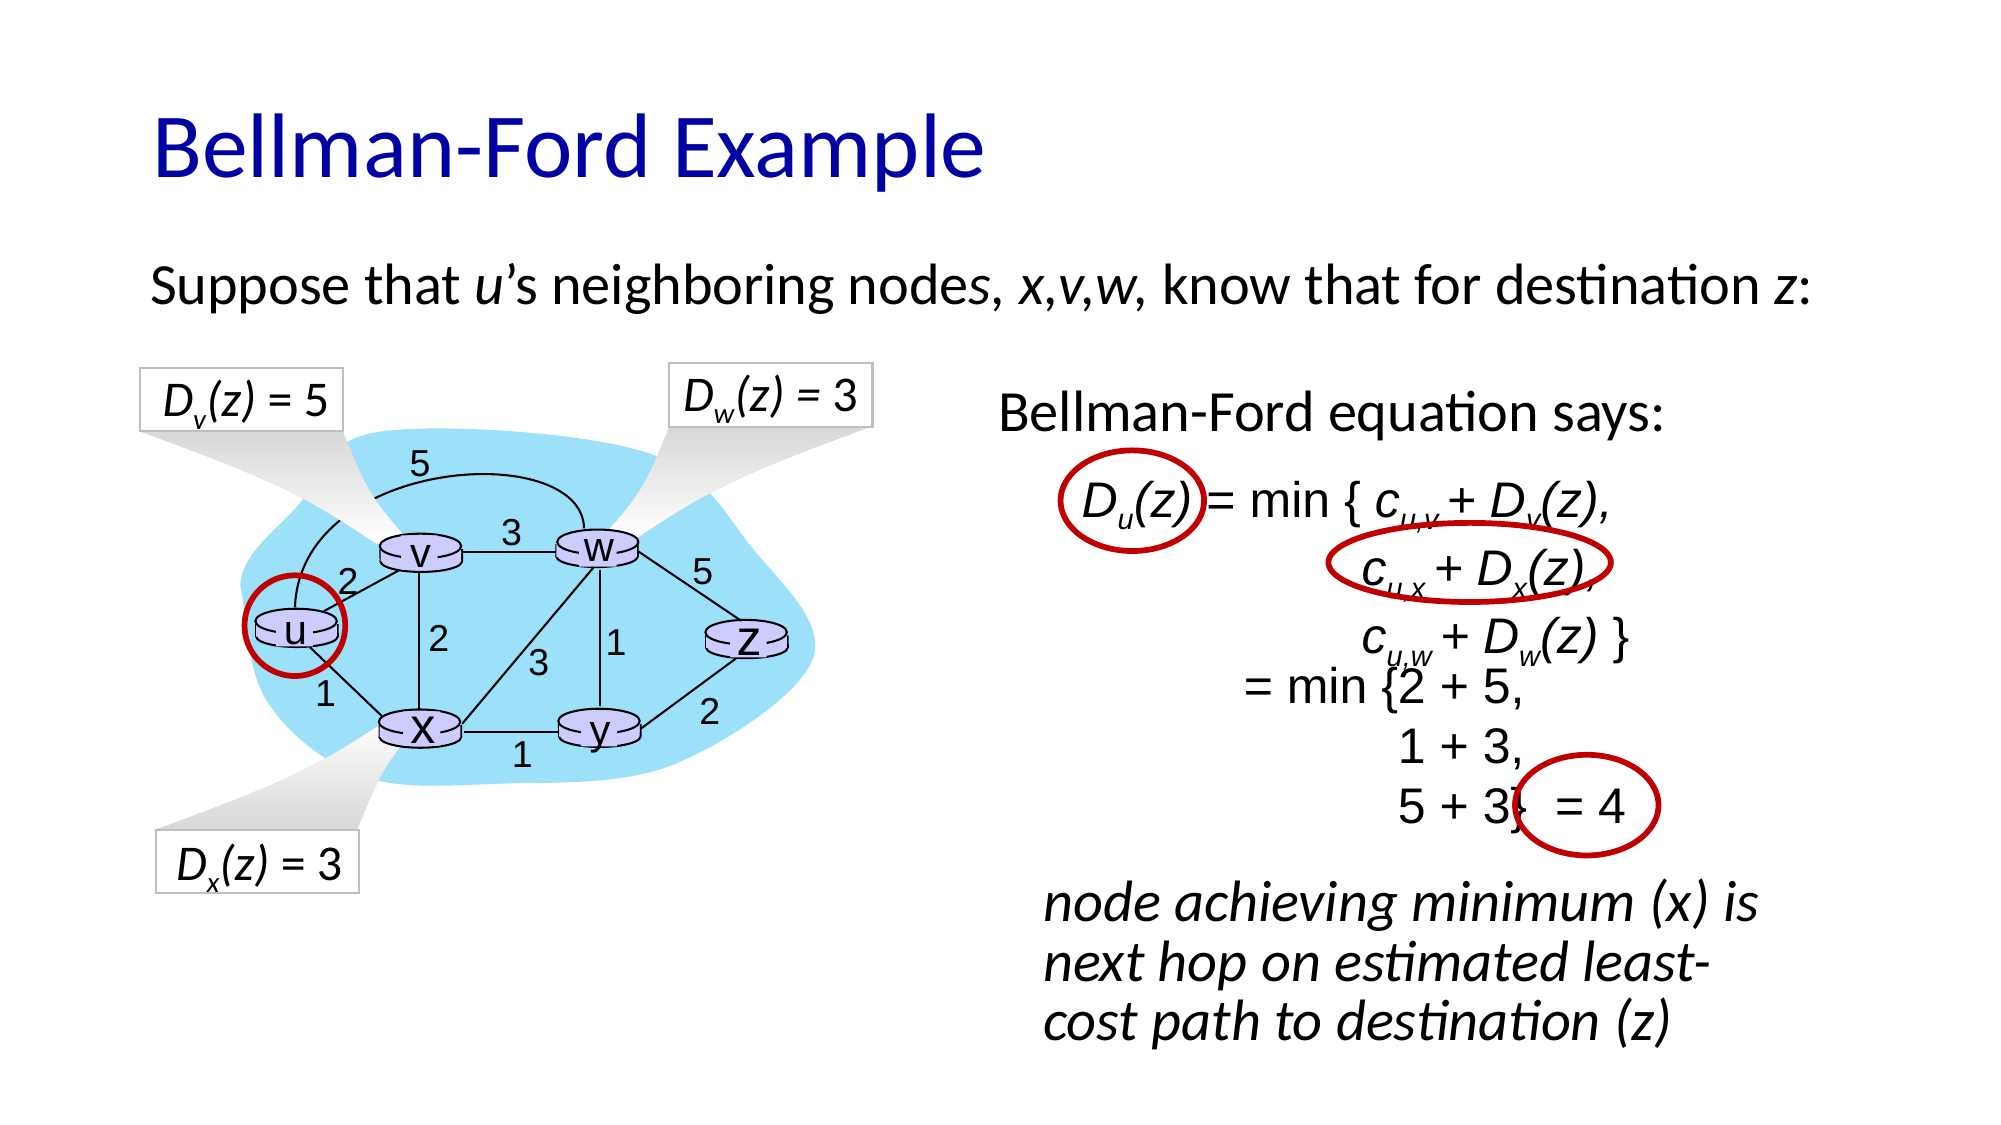

# Bellman-Ford Example
Suppose that u’s neighboring nodes, x,v,w, know that for destination z:
Dw(z) = 3

Dv(z) = 5

Bellman-Ford equation says:
Du(z) = min { cu,v + Dv(z),
                    cu,x + Dx(z),
                    cu,w + Dw(z) }

5

node achieving minimum (x) is next hop on estimated least-cost path to destination (z)
3
w

v

5
2

u

z

2

1

3

= min {2 + 5,
           1 + 3,
           5 + 3}  = 4

1
2
x

y

Dx(z) = 3

1